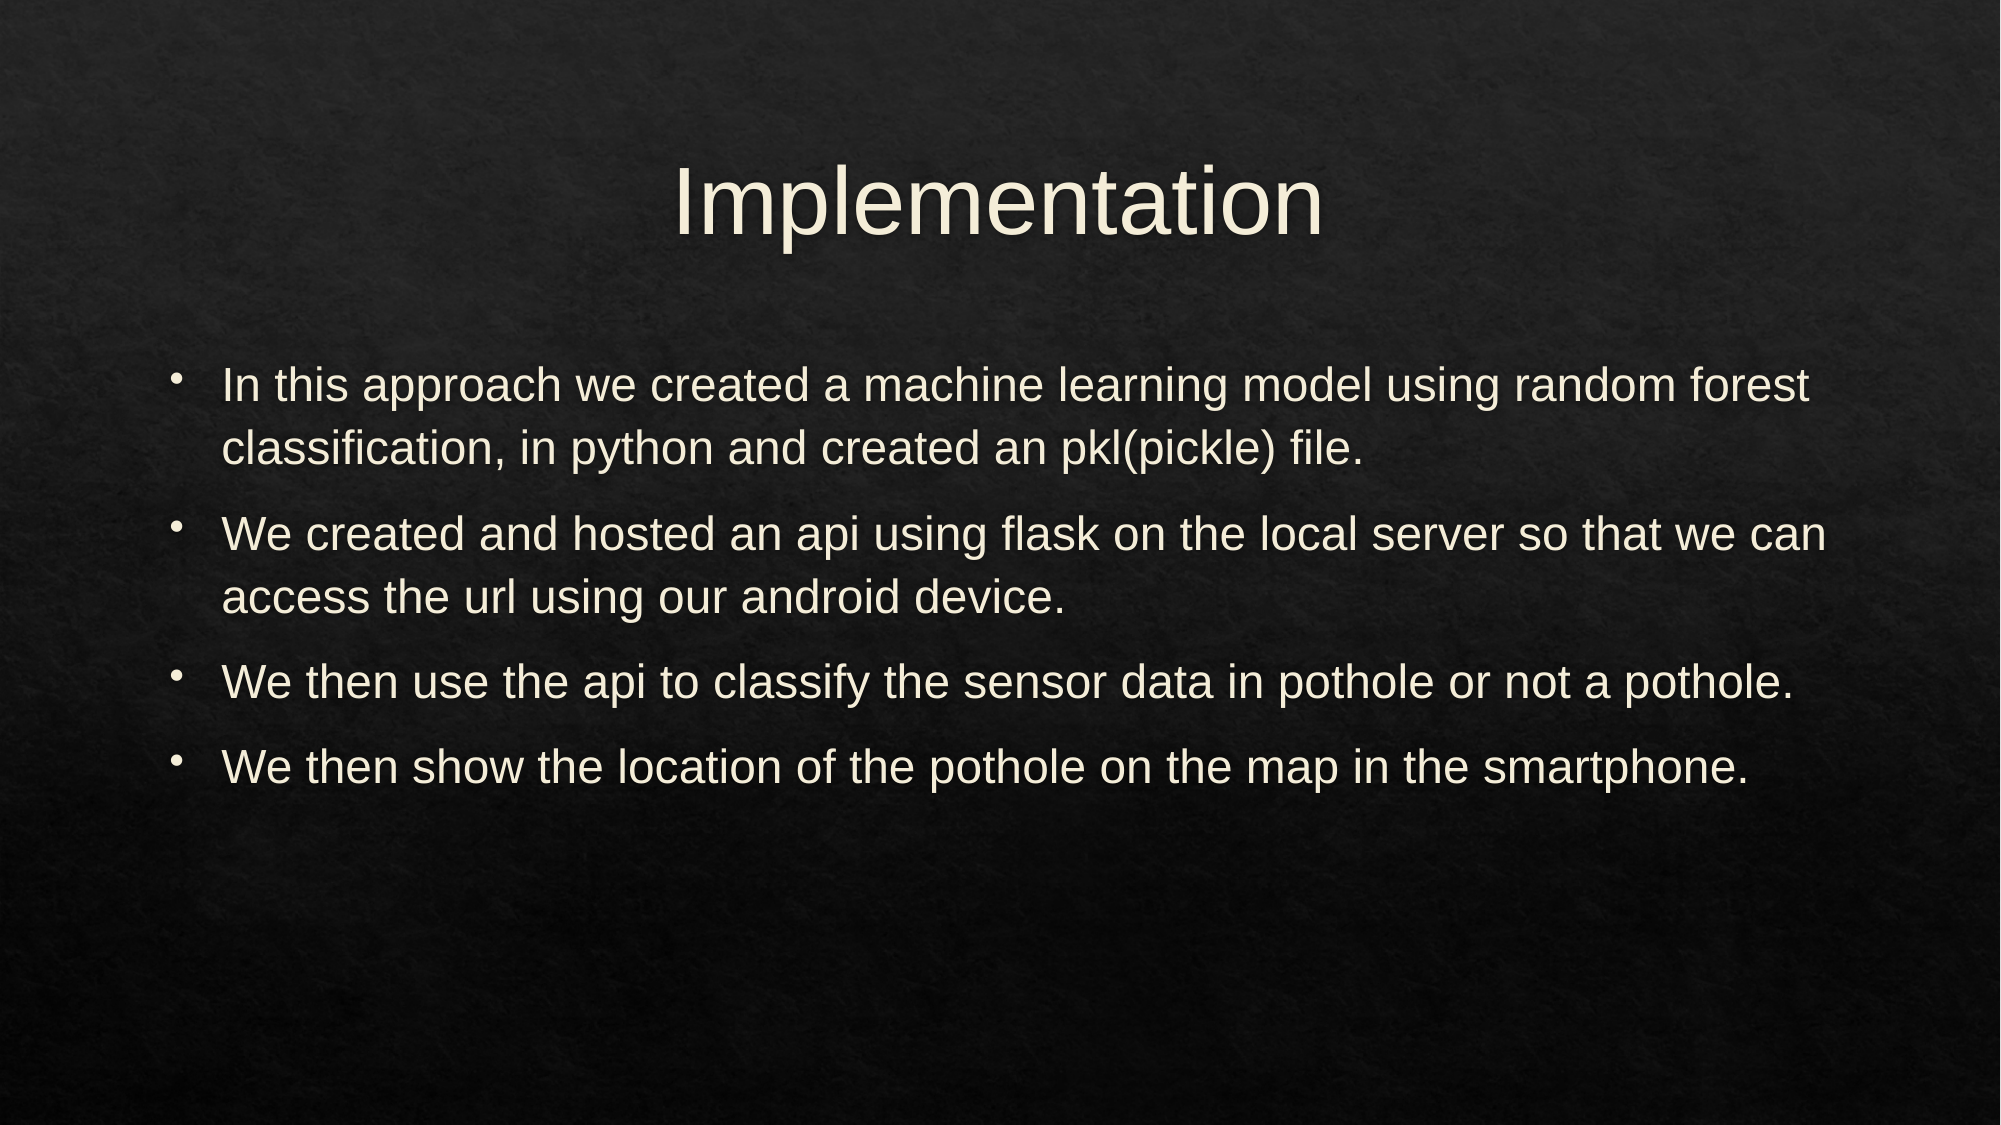

# Implementation
In this approach we created a machine learning model using random forest classification, in python and created an pkl(pickle) file.
We created and hosted an api using flask on the local server so that we can access the url using our android device.
We then use the api to classify the sensor data in pothole or not a pothole.
We then show the location of the pothole on the map in the smartphone.